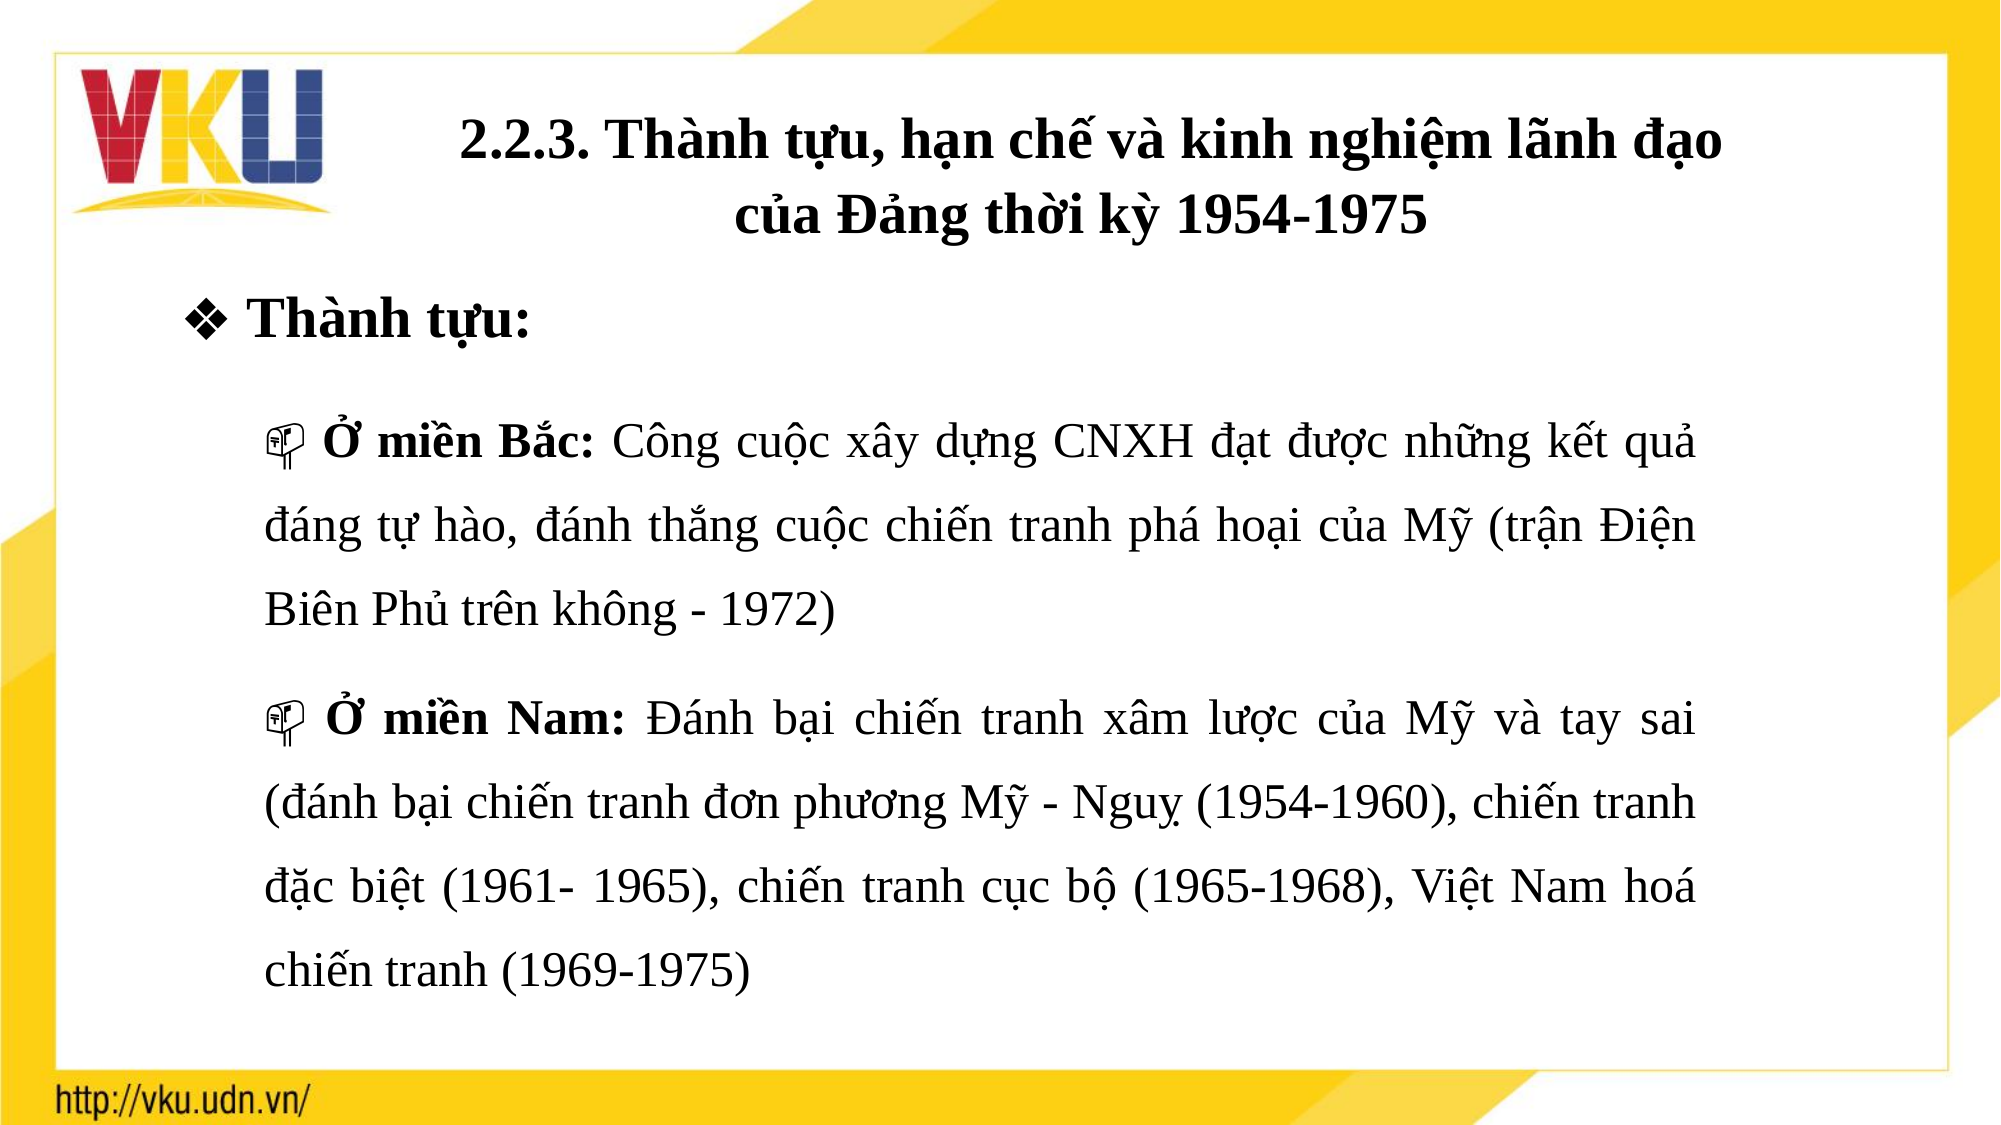

2.2.3. Thành tựu, hạn chế và kinh nghiệm lãnh đạo của Đảng thời kỳ 1954-1975
 Thành tựu:
 Ở miền Bắc: Công cuộc xây dựng CNXH đạt được những kết quả đáng tự hào, đánh thắng cuộc chiến tranh phá hoại của Mỹ (trận Điện Biên Phủ trên không - 1972)
 Ở miền Nam: Đánh bại chiến tranh xâm lược của Mỹ và tay sai (đánh bại chiến tranh đơn phương Mỹ - Nguỵ (1954-1960), chiến tranh đặc biệt (1961- 1965), chiến tranh cục bộ (1965-1968), Việt Nam hoá chiến tranh (1969-1975)